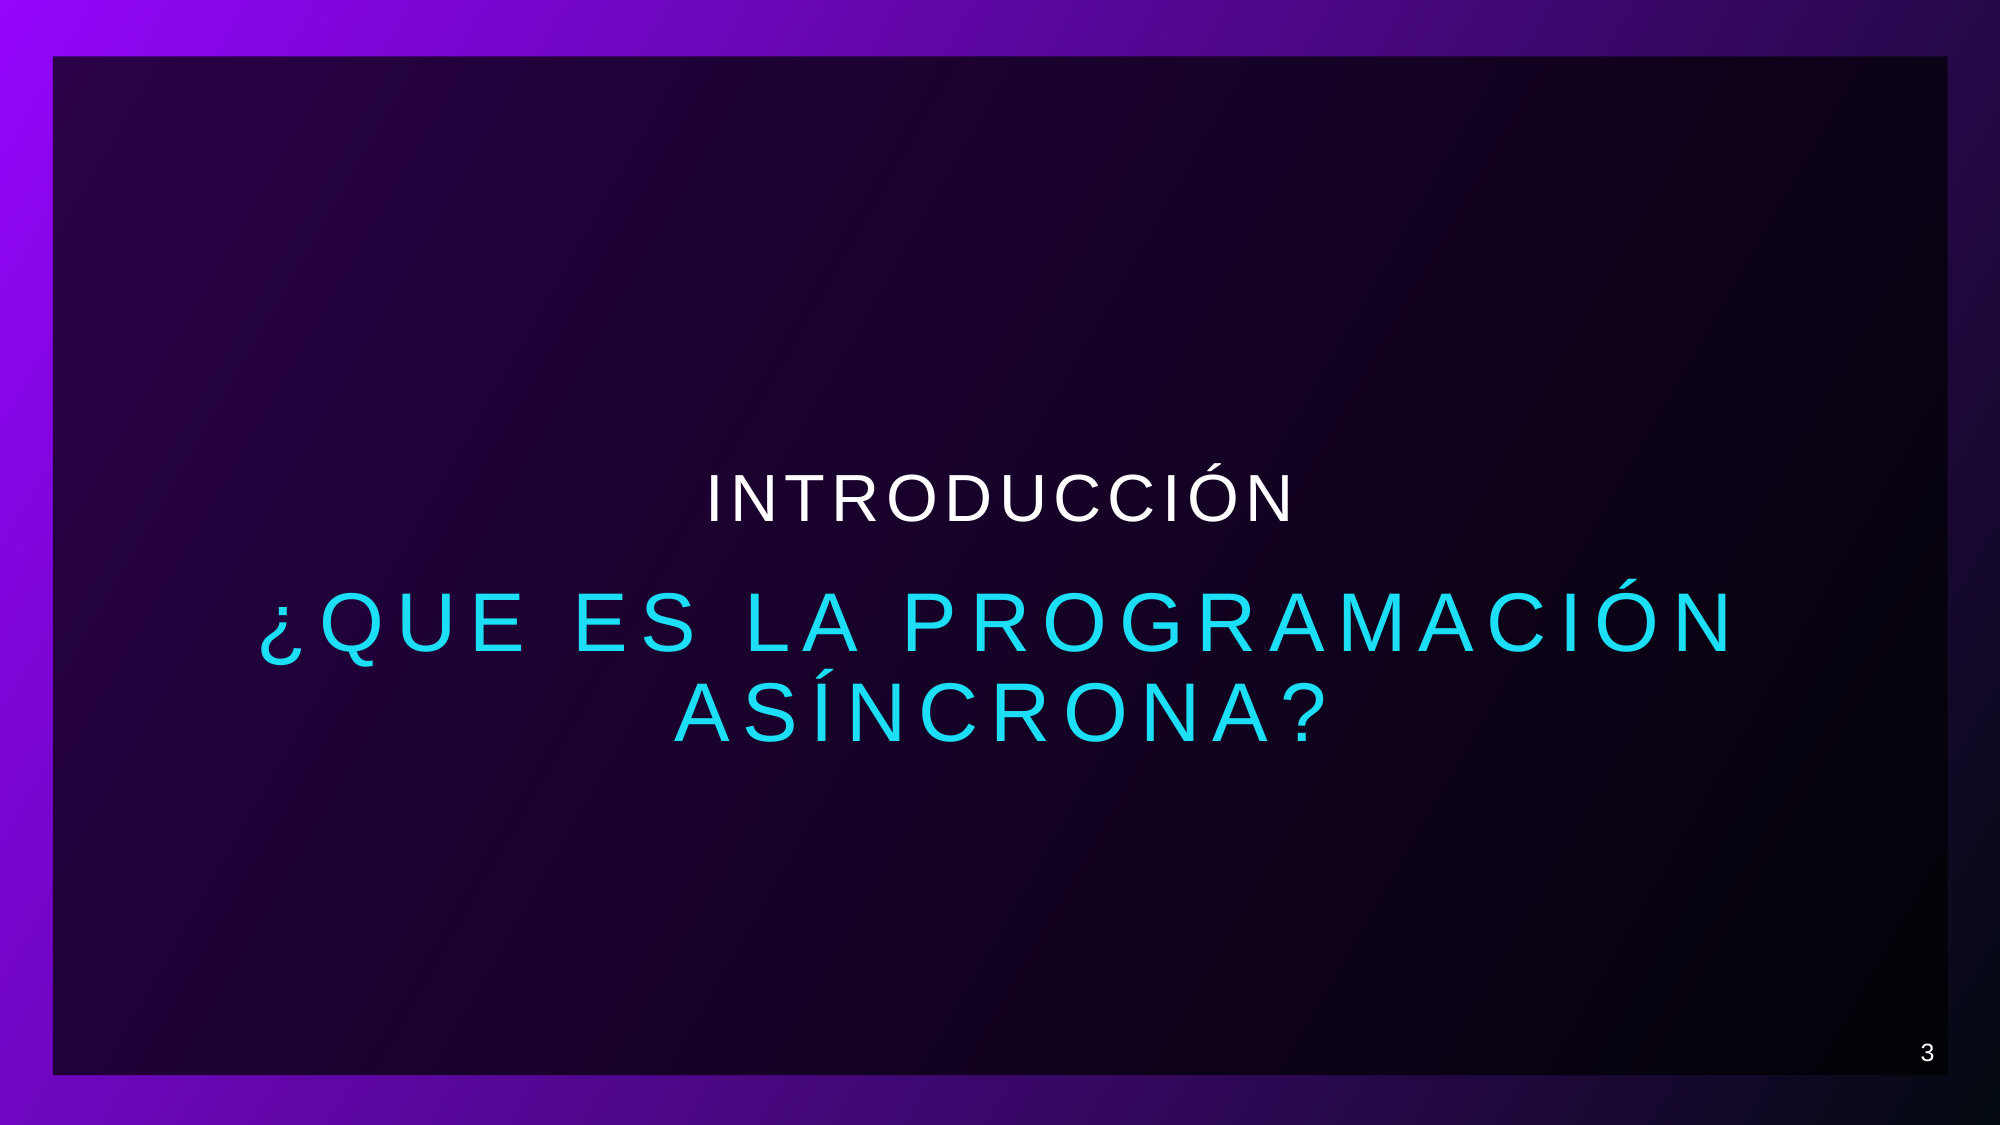

# introducción
¿Que es la programación asíncrona?
3